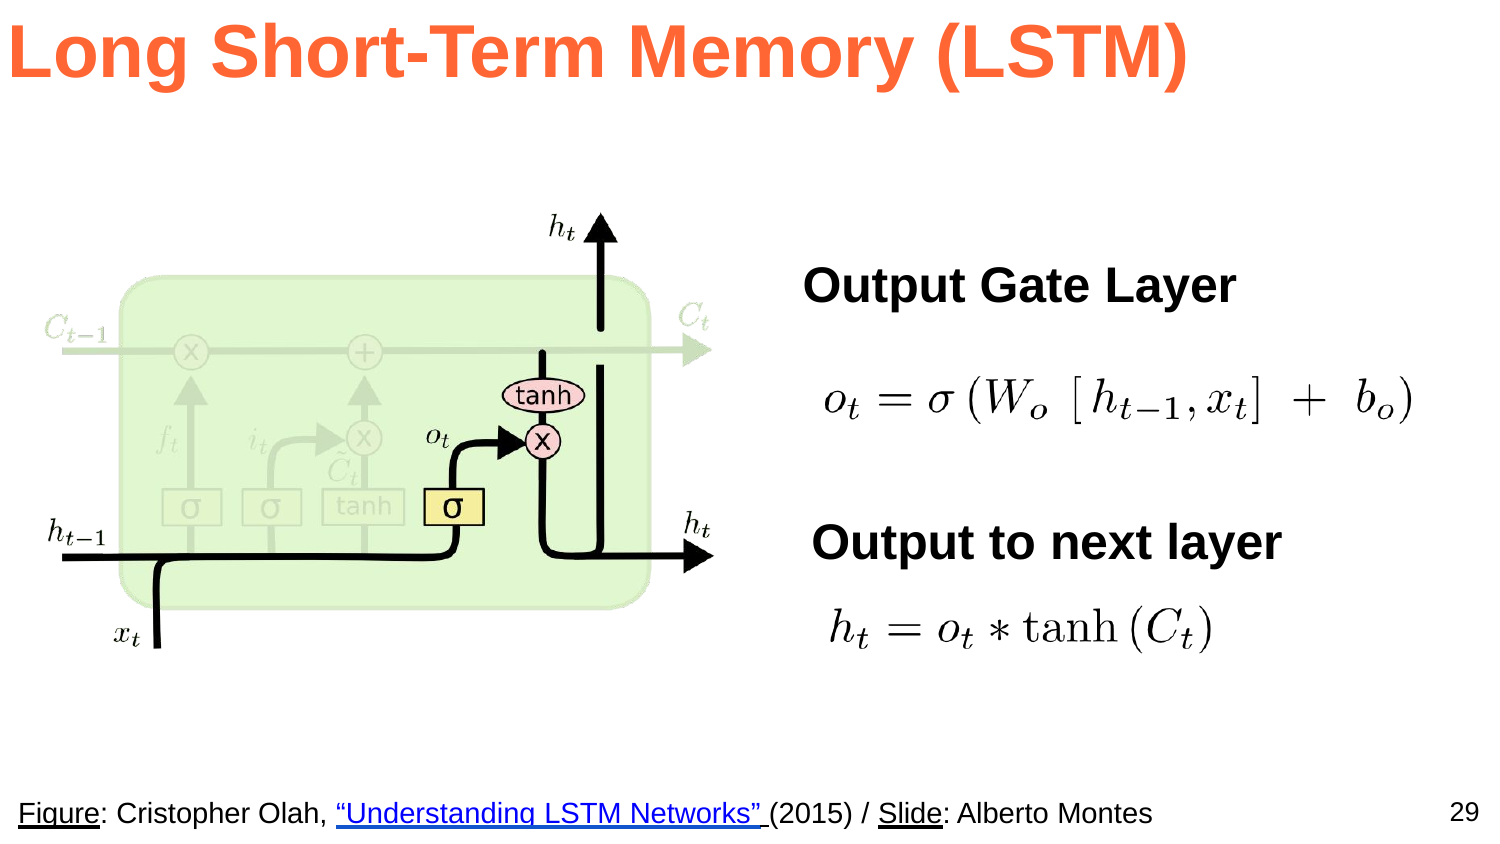

# Long Short-Term Memory (LSTM)

Output Gate Layer

Output to next layer
29
Figure: Cristopher Olah, “Understanding LSTM Networks” (2015) / Slide: Alberto Montes